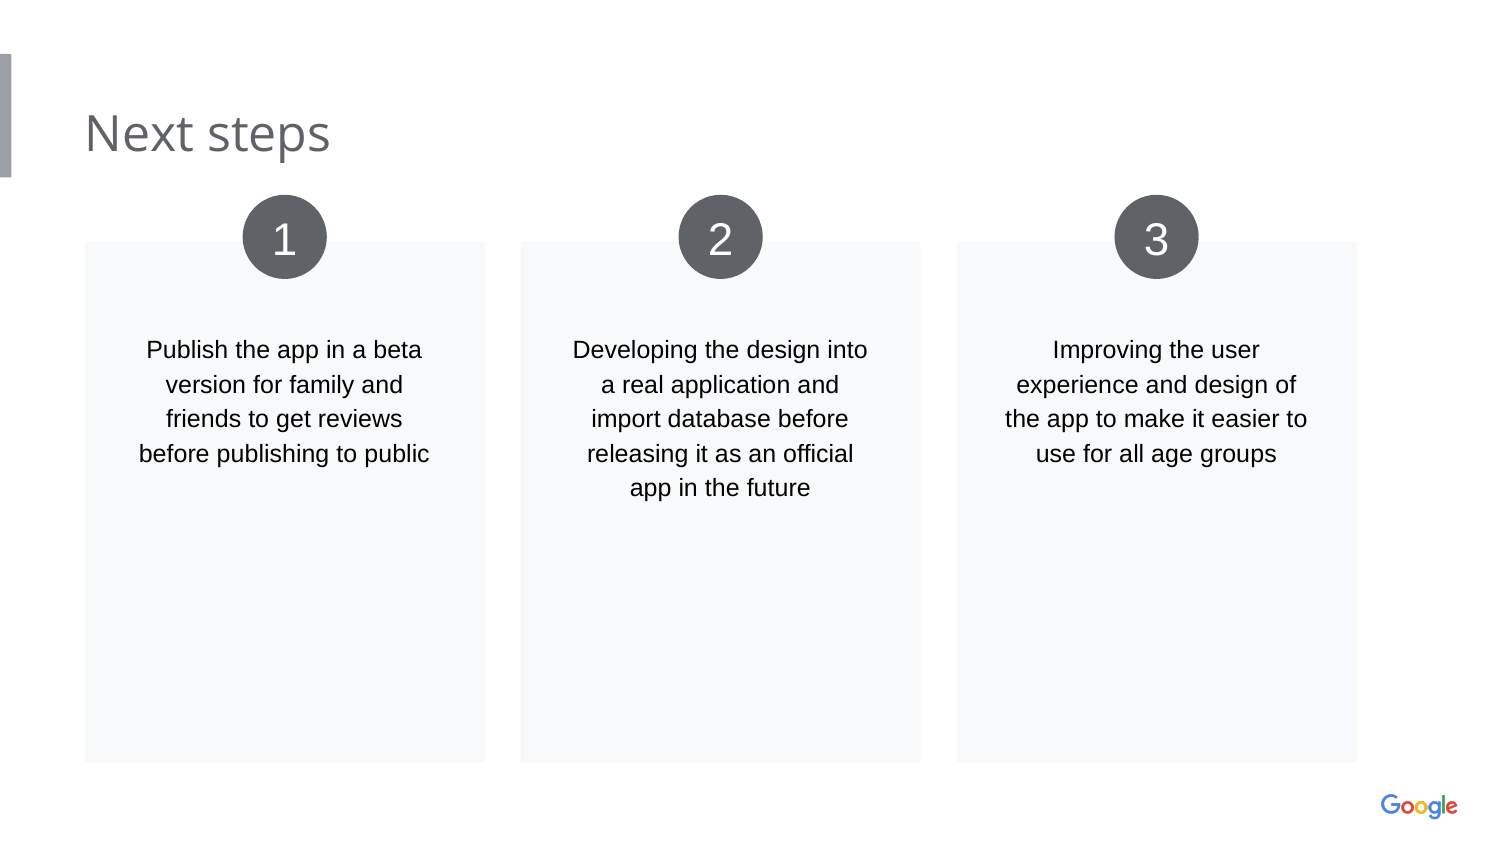

Next steps
1
2
3

Publish the app in a beta version for family and friends to get reviews before publishing to public
Developing the design into a real application and import database before releasing it as an official app in the future
Improving the user experience and design of the app to make it easier to use for all age groups